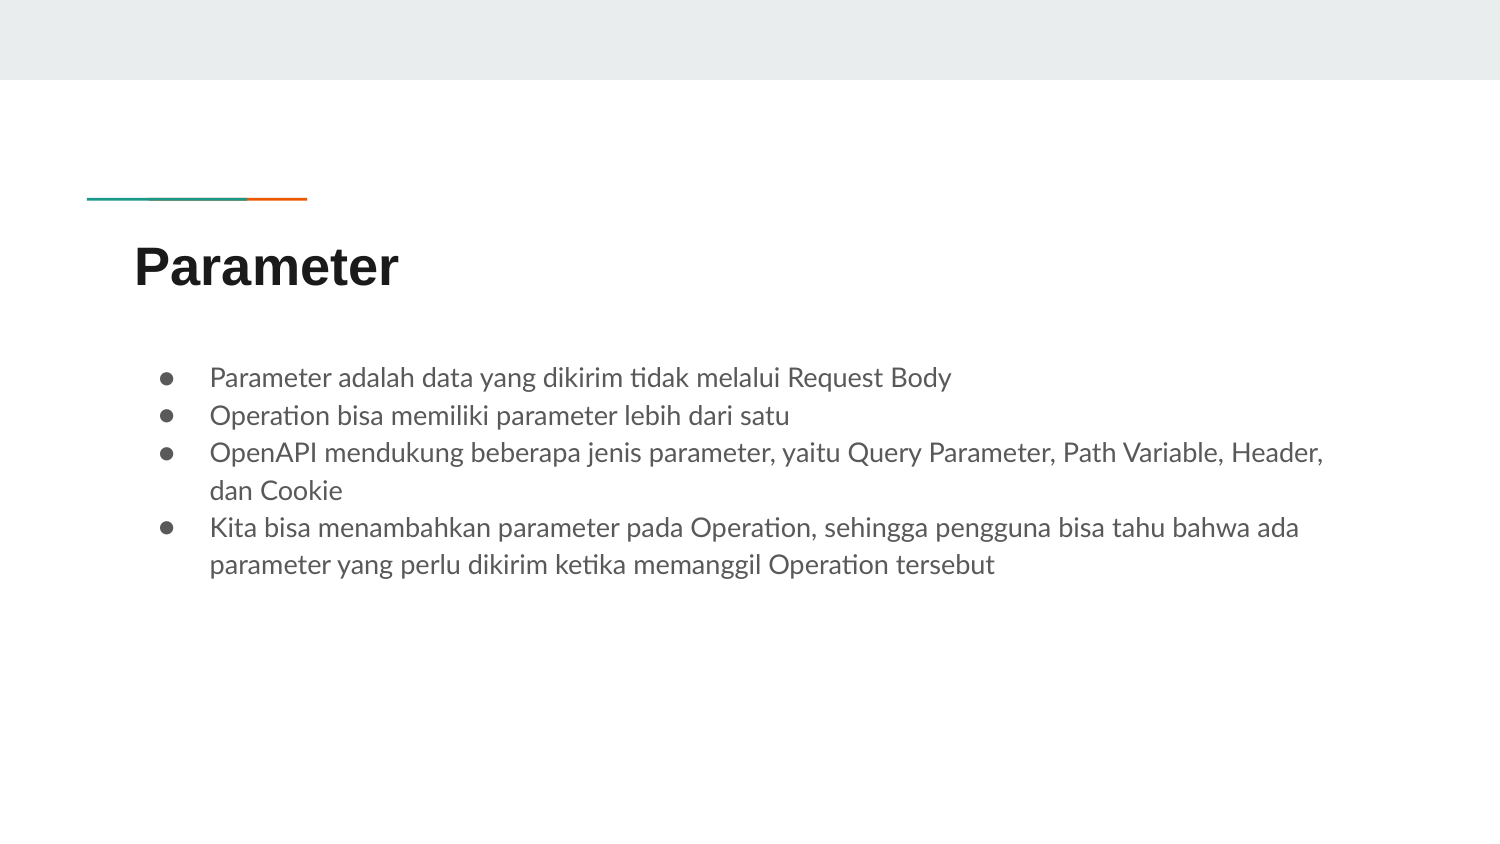

# Parameter
Parameter adalah data yang dikirim tidak melalui Request Body
Operation bisa memiliki parameter lebih dari satu
OpenAPI mendukung beberapa jenis parameter, yaitu Query Parameter, Path Variable, Header, dan Cookie
Kita bisa menambahkan parameter pada Operation, sehingga pengguna bisa tahu bahwa ada parameter yang perlu dikirim ketika memanggil Operation tersebut